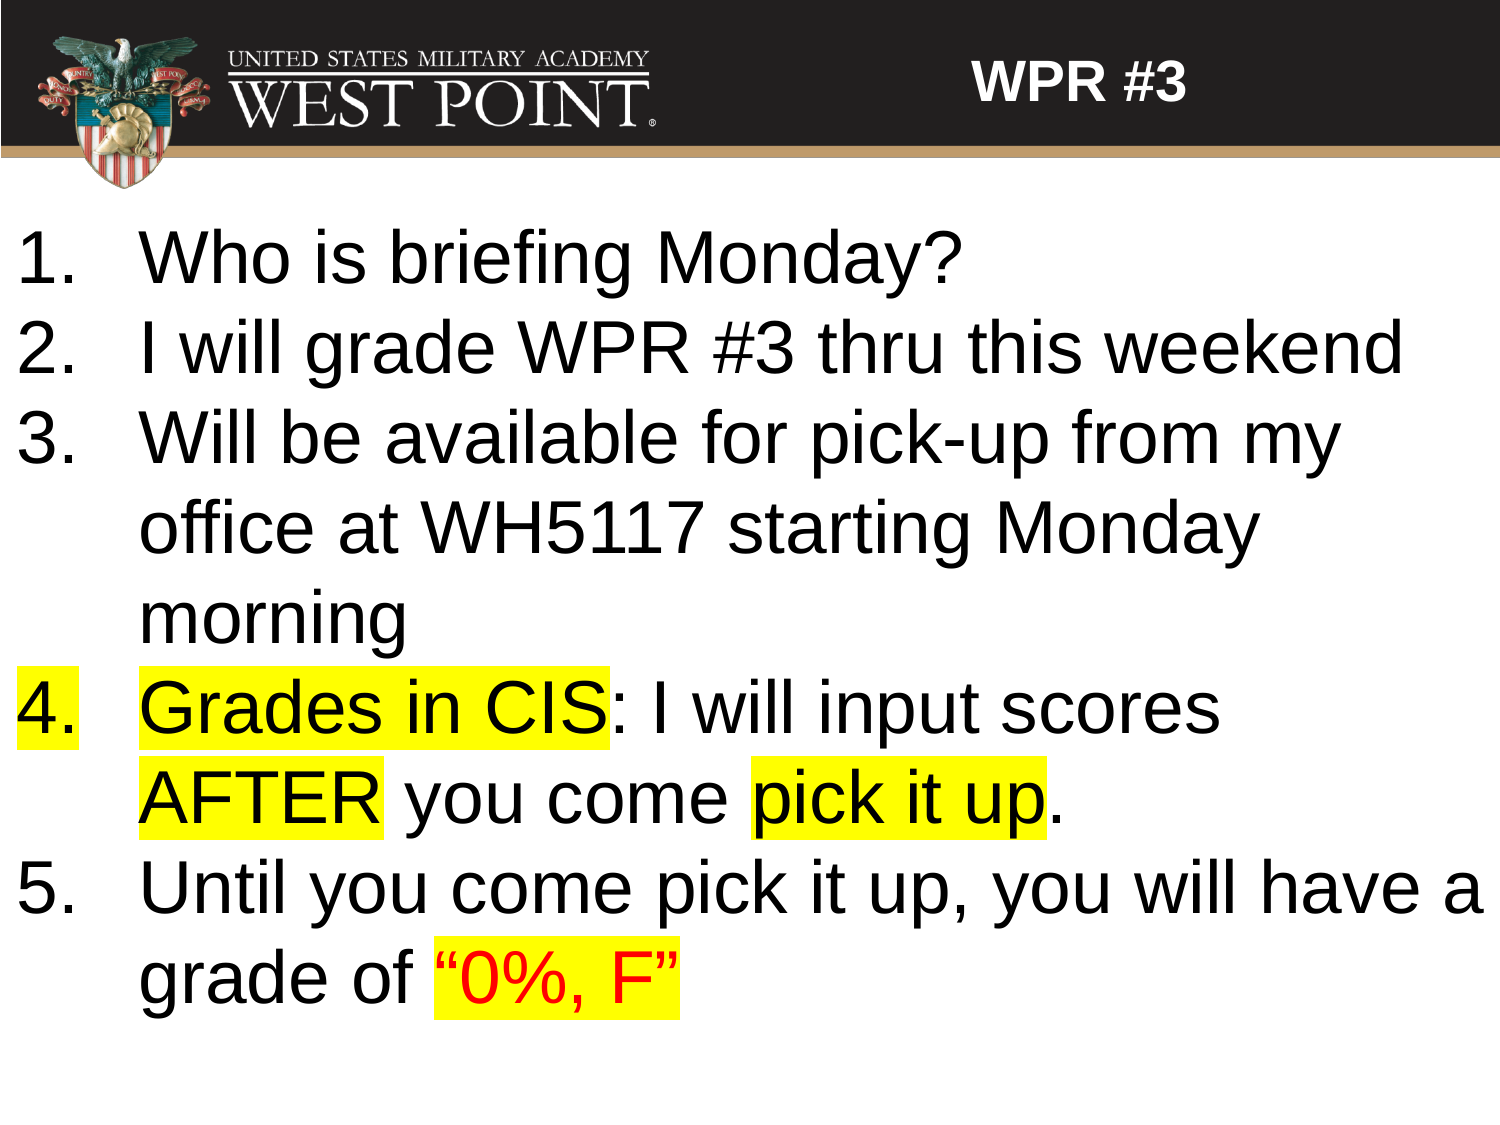

WPR #3
Who is briefing Monday?
I will grade WPR #3 thru this weekend
Will be available for pick-up from my office at WH5117 starting Monday morning
Grades in CIS: I will input scores AFTER you come pick it up.
Until you come pick it up, you will have a grade of “0%, F”